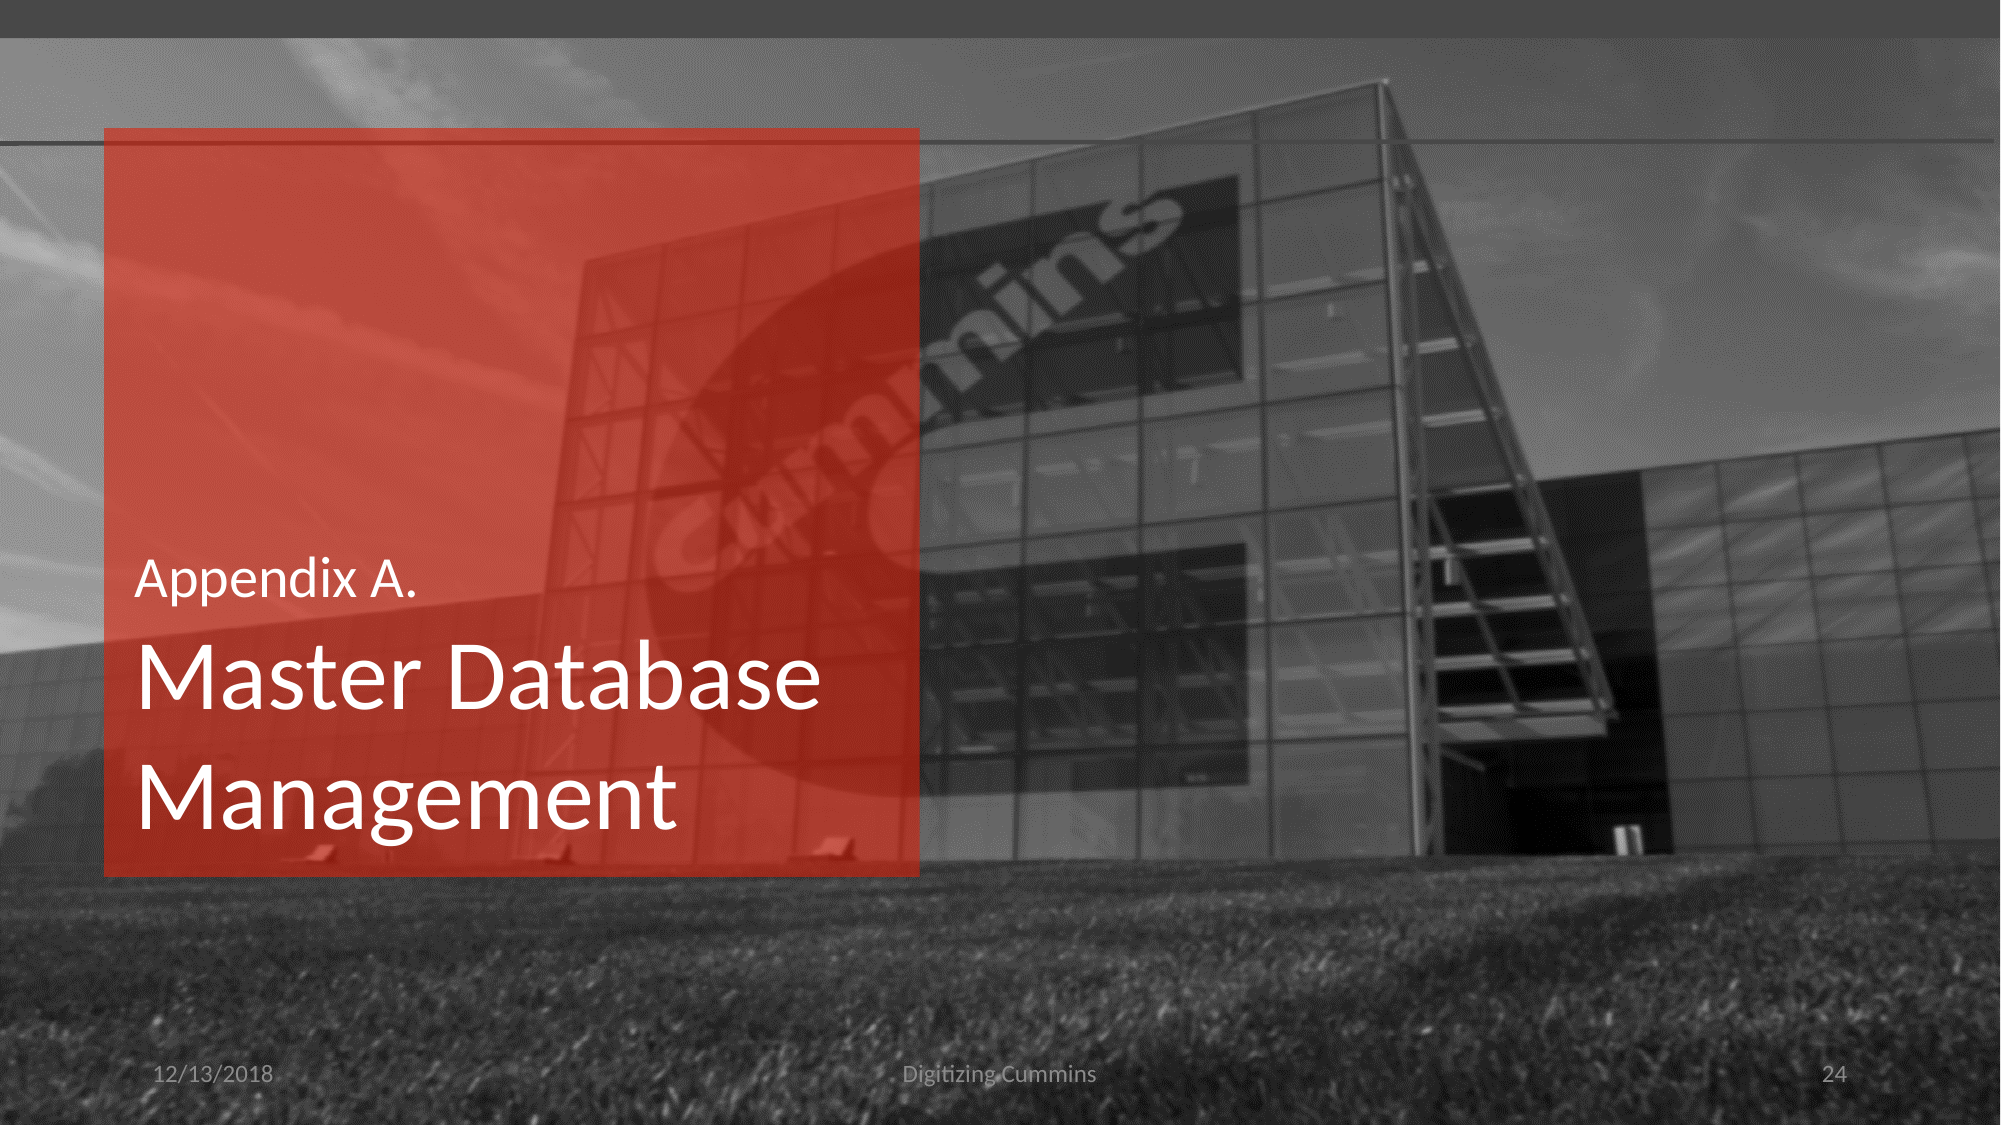

Appendix A.
Master Database
Management
12/13/2018
Digitizing Cummins
24